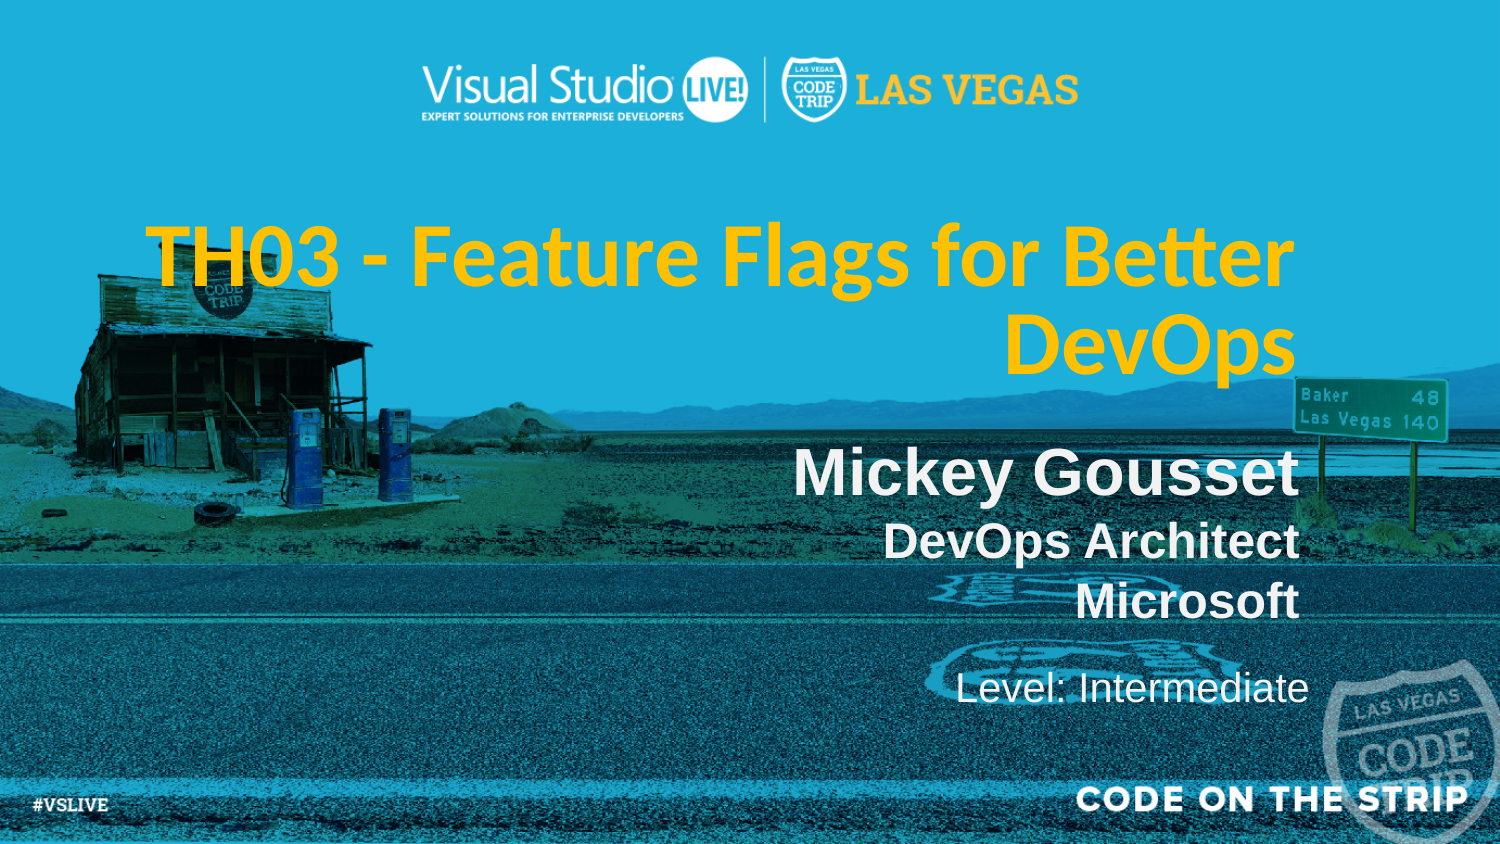

TH03 - Feature Flags for Better DevOps
Mickey Gousset
DevOps Architect
Microsoft

Level: Intermediate